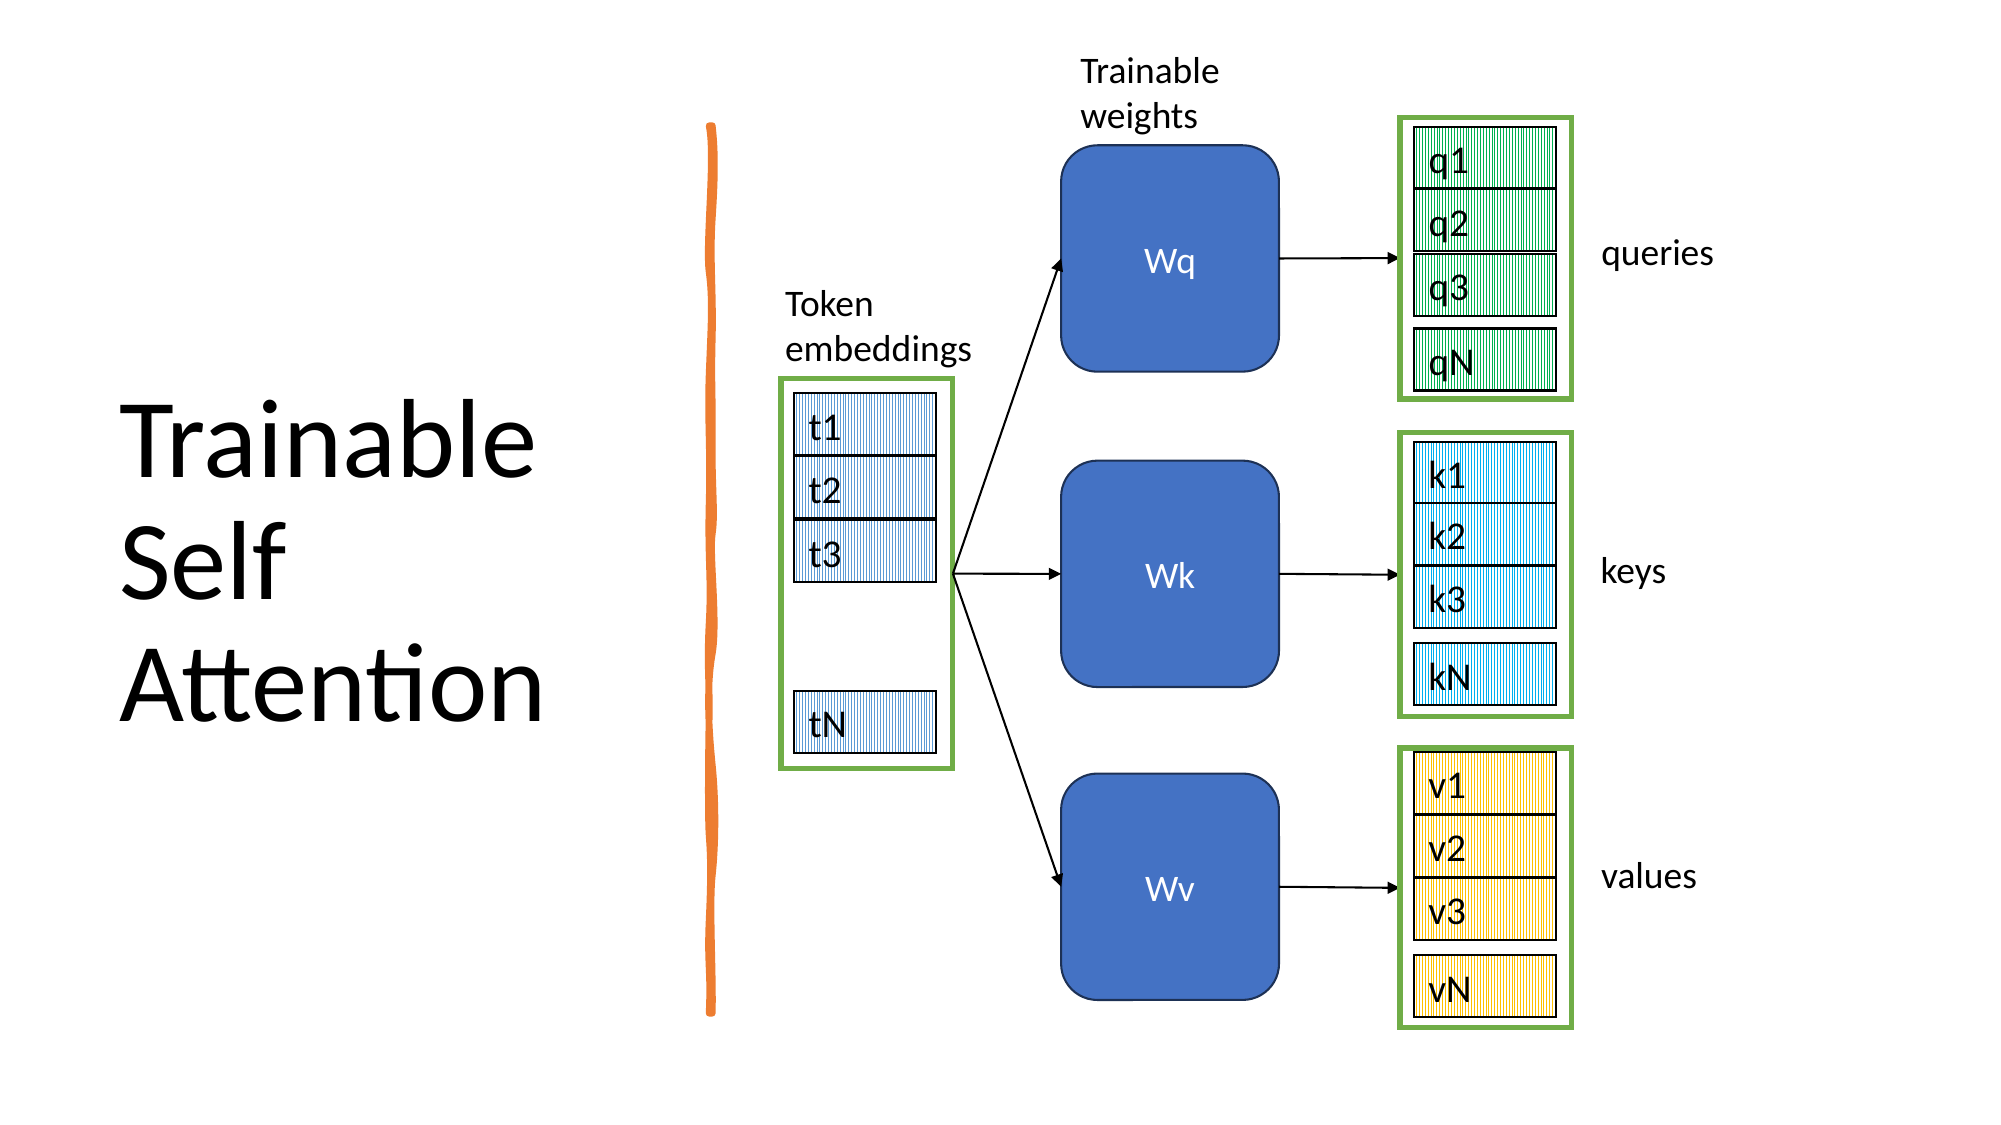

Trainable
weights
# Trainable Self Attention

q1
q2
q3
qN
Wq

t1
t2
t3
tN

k1
k2
k3
kN
Wk

v1
v2
v3
vN
Wv
queries
Token
embeddings
keys

values